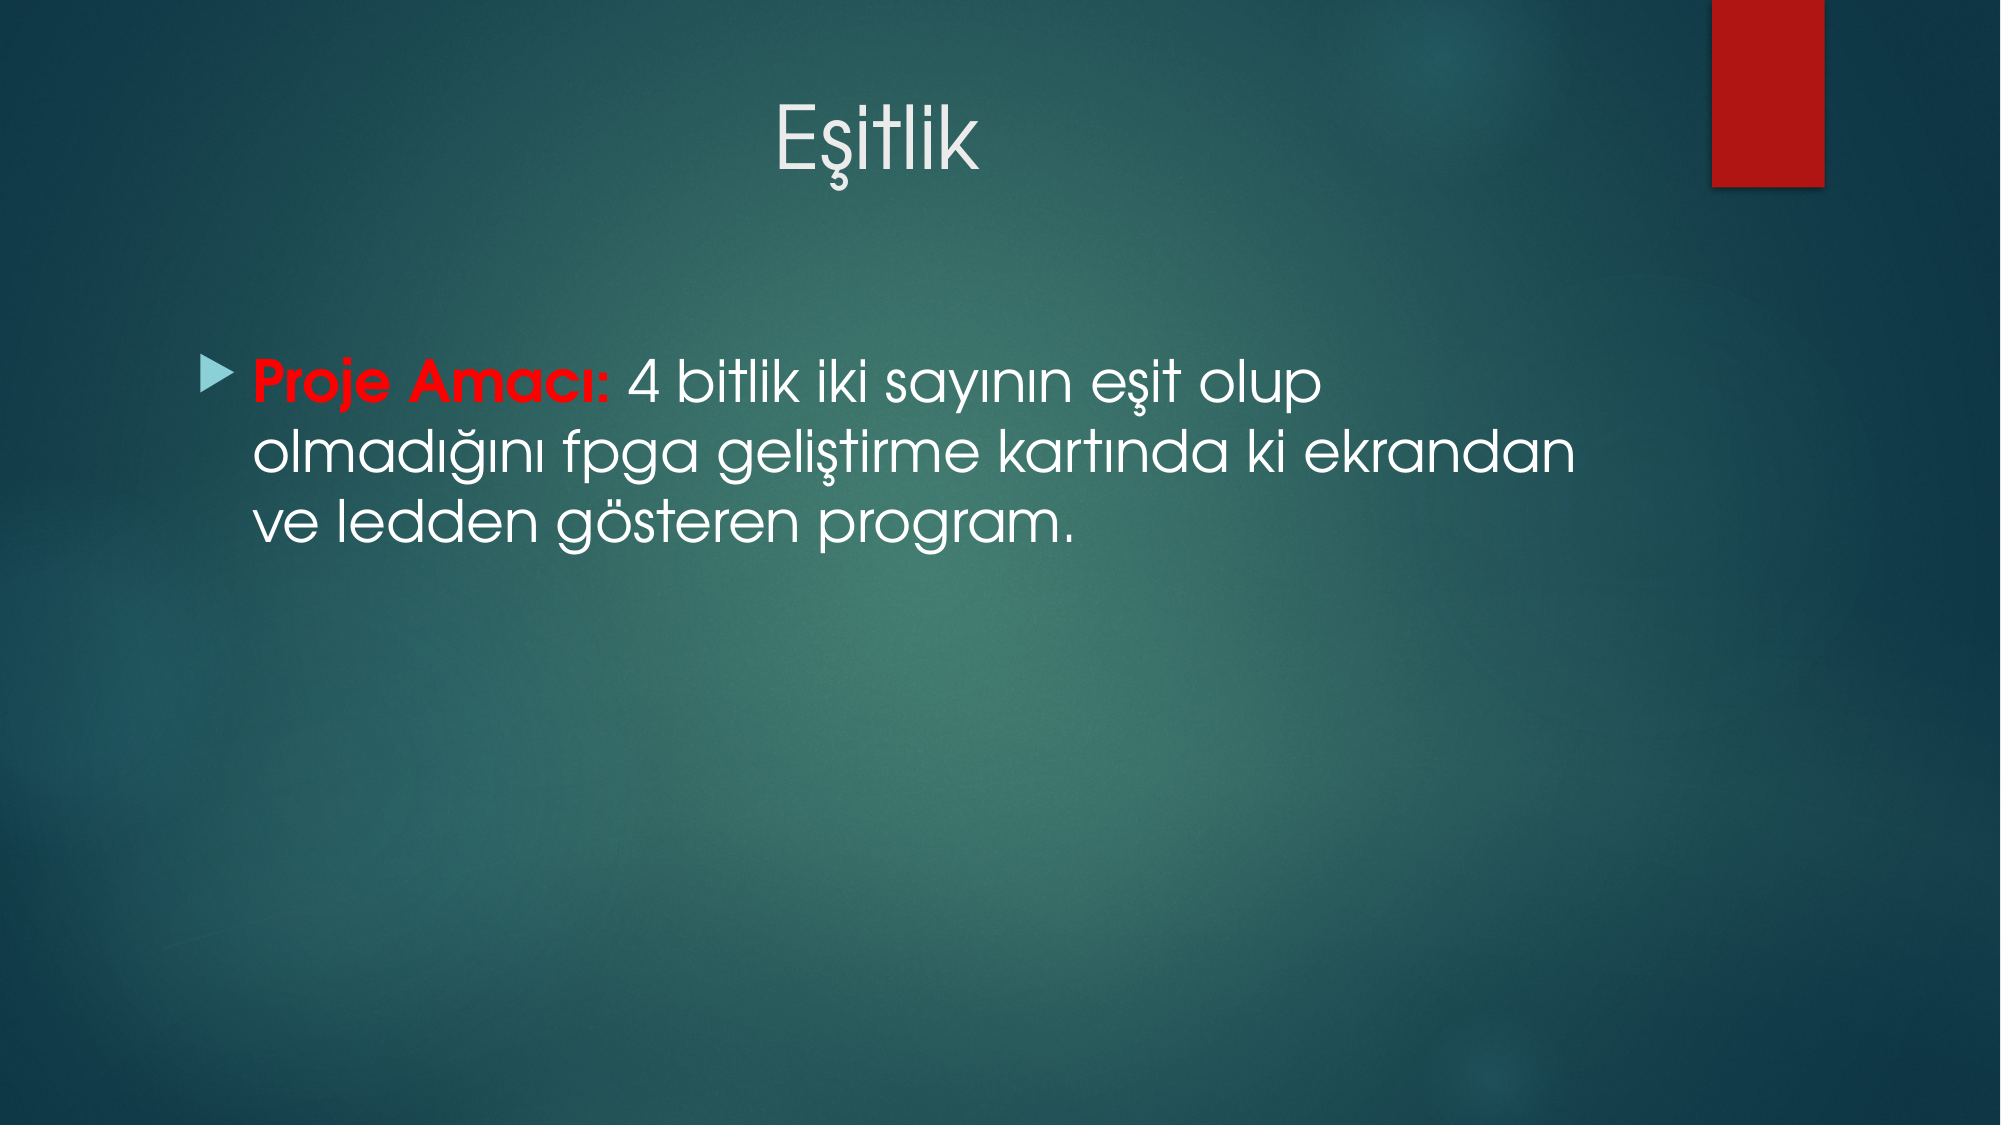

# Eşitlik
Proje Amacı: 4 bitlik iki sayının eşit olup olmadığını fpga geliştirme kartında ki ekrandan ve ledden gösteren program.